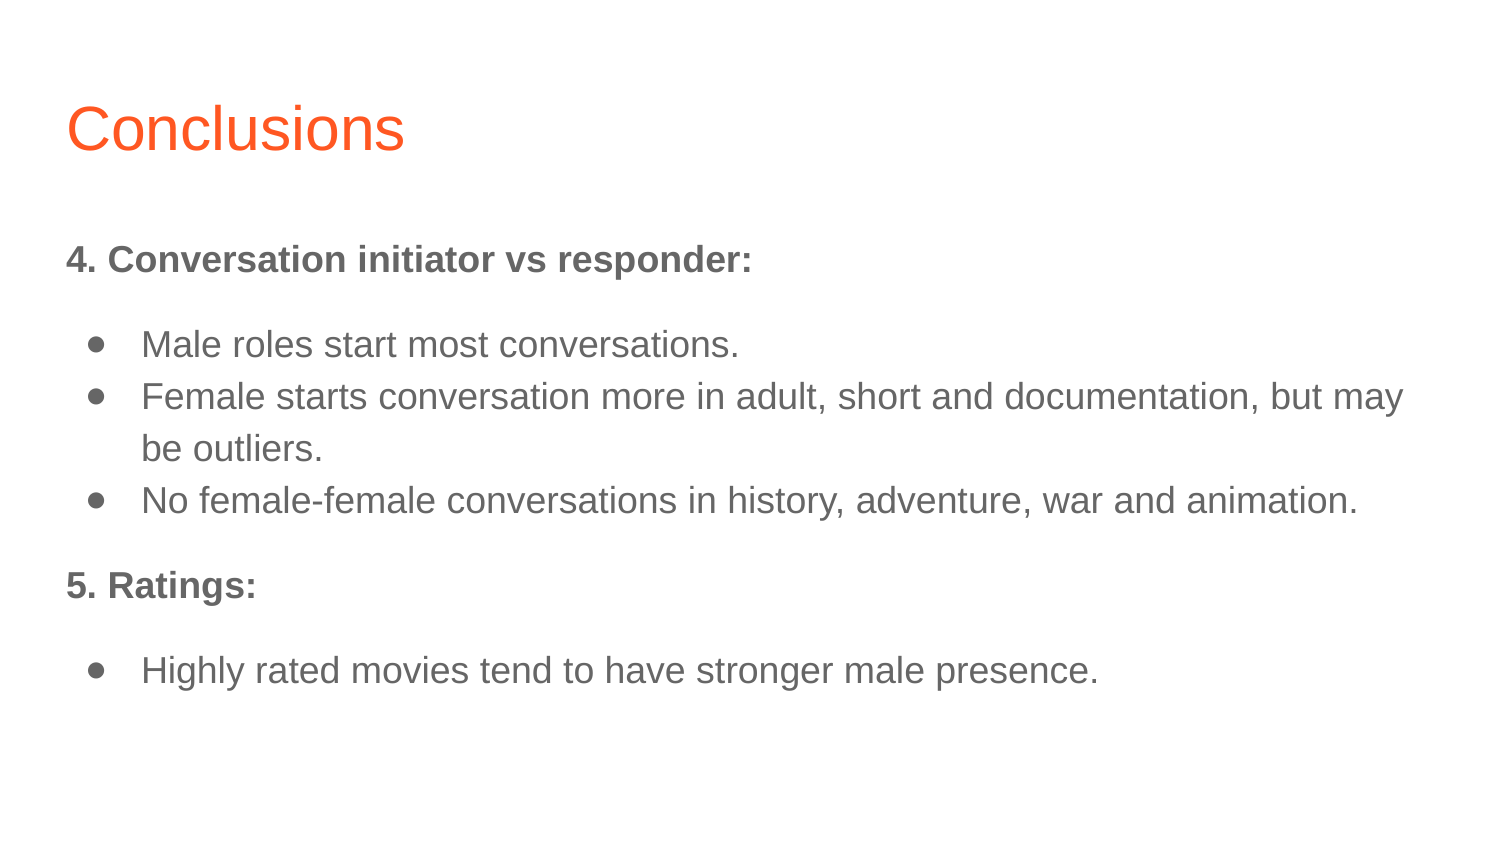

# Conclusions
4. Conversation initiator vs responder:
Male roles start most conversations.
Female starts conversation more in adult, short and documentation, but may be outliers.
No female-female conversations in history, adventure, war and animation.
5. Ratings:
Highly rated movies tend to have stronger male presence.